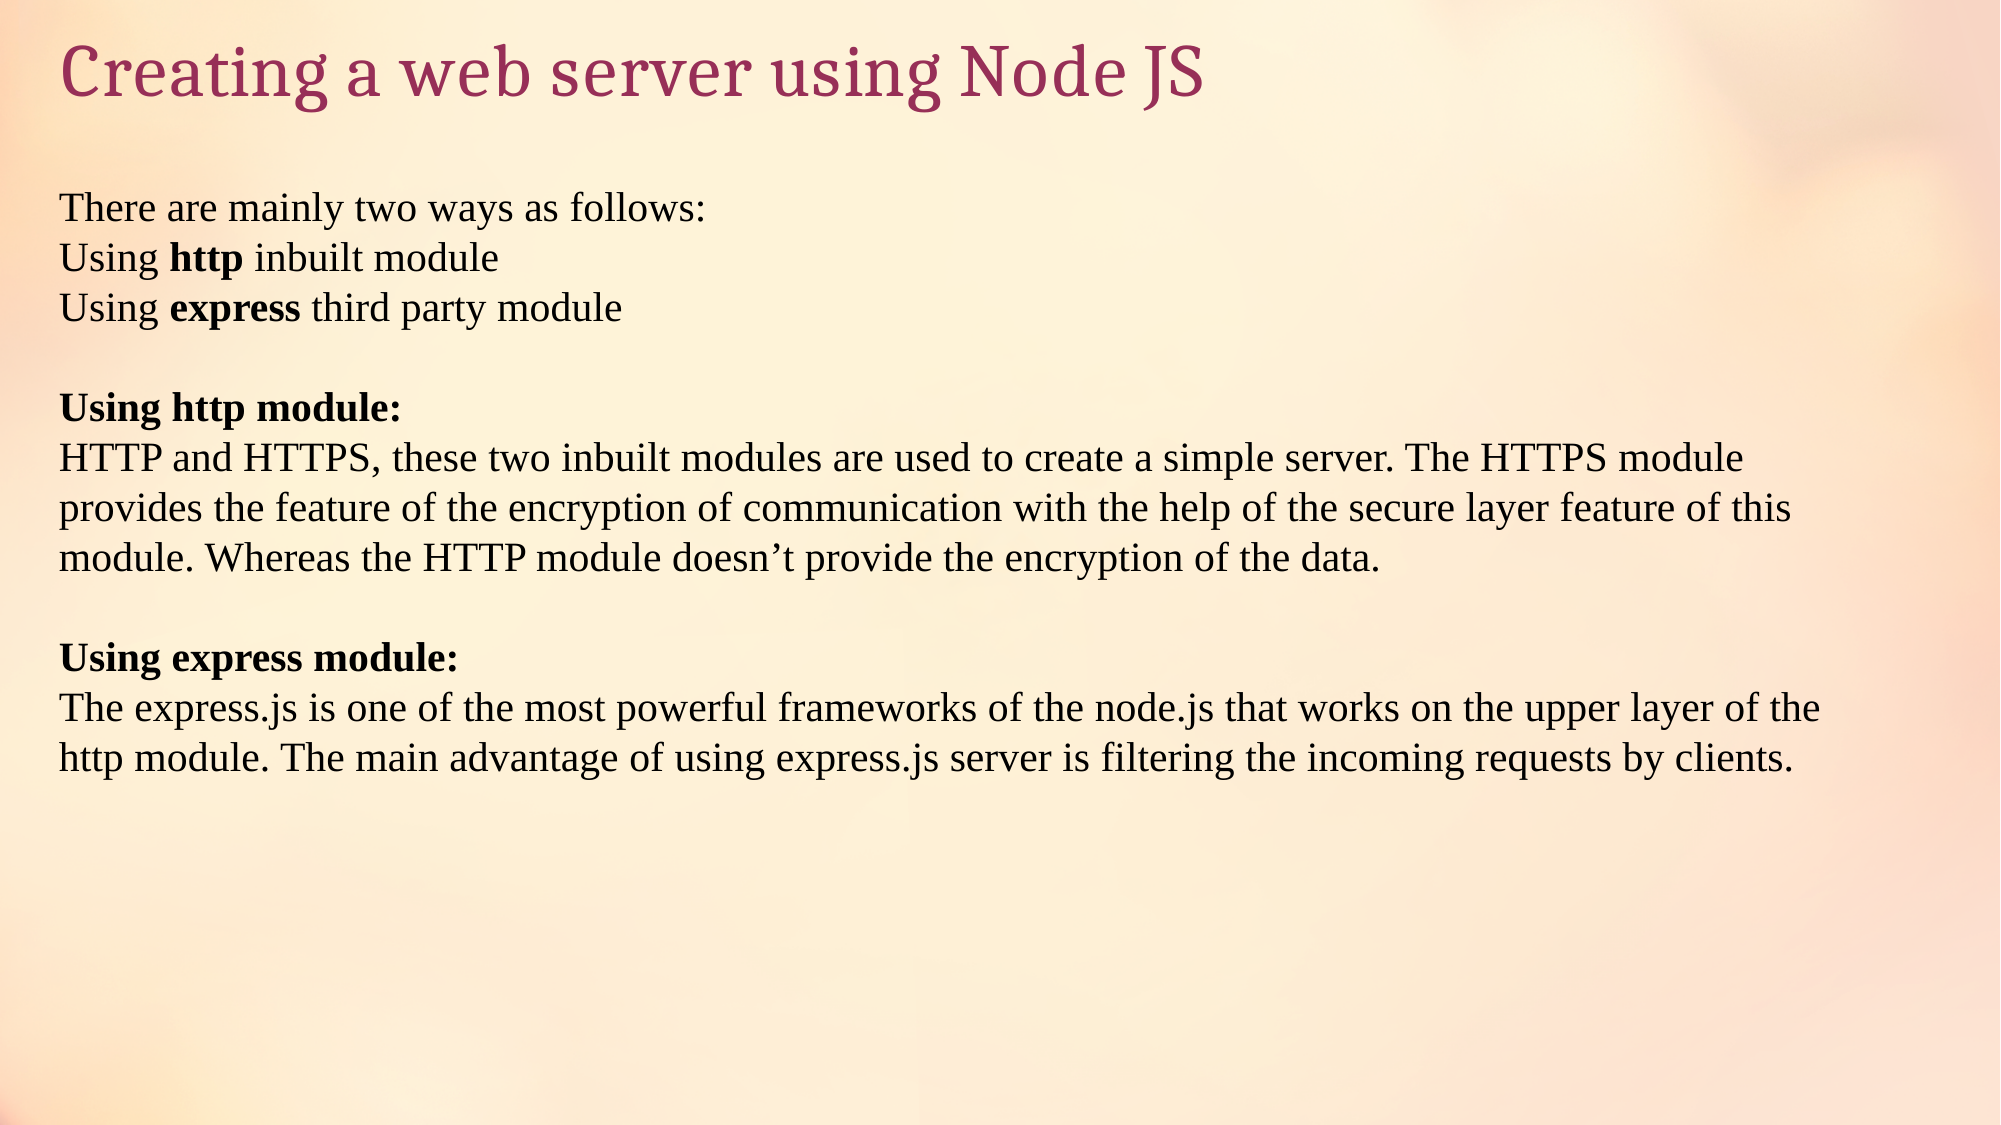

# Creating a web server using Node JS
There are mainly two ways as follows:
Using http inbuilt module
Using express third party module

Using http module:
HTTP and HTTPS, these two inbuilt modules are used to create a simple server. The HTTPS module provides the feature of the encryption of communication with the help of the secure layer feature of this module. Whereas the HTTP module doesn’t provide the encryption of the data.

Using express module:
The express.js is one of the most powerful frameworks of the node.js that works on the upper layer of the http module. The main advantage of using express.js server is filtering the incoming requests by clients.